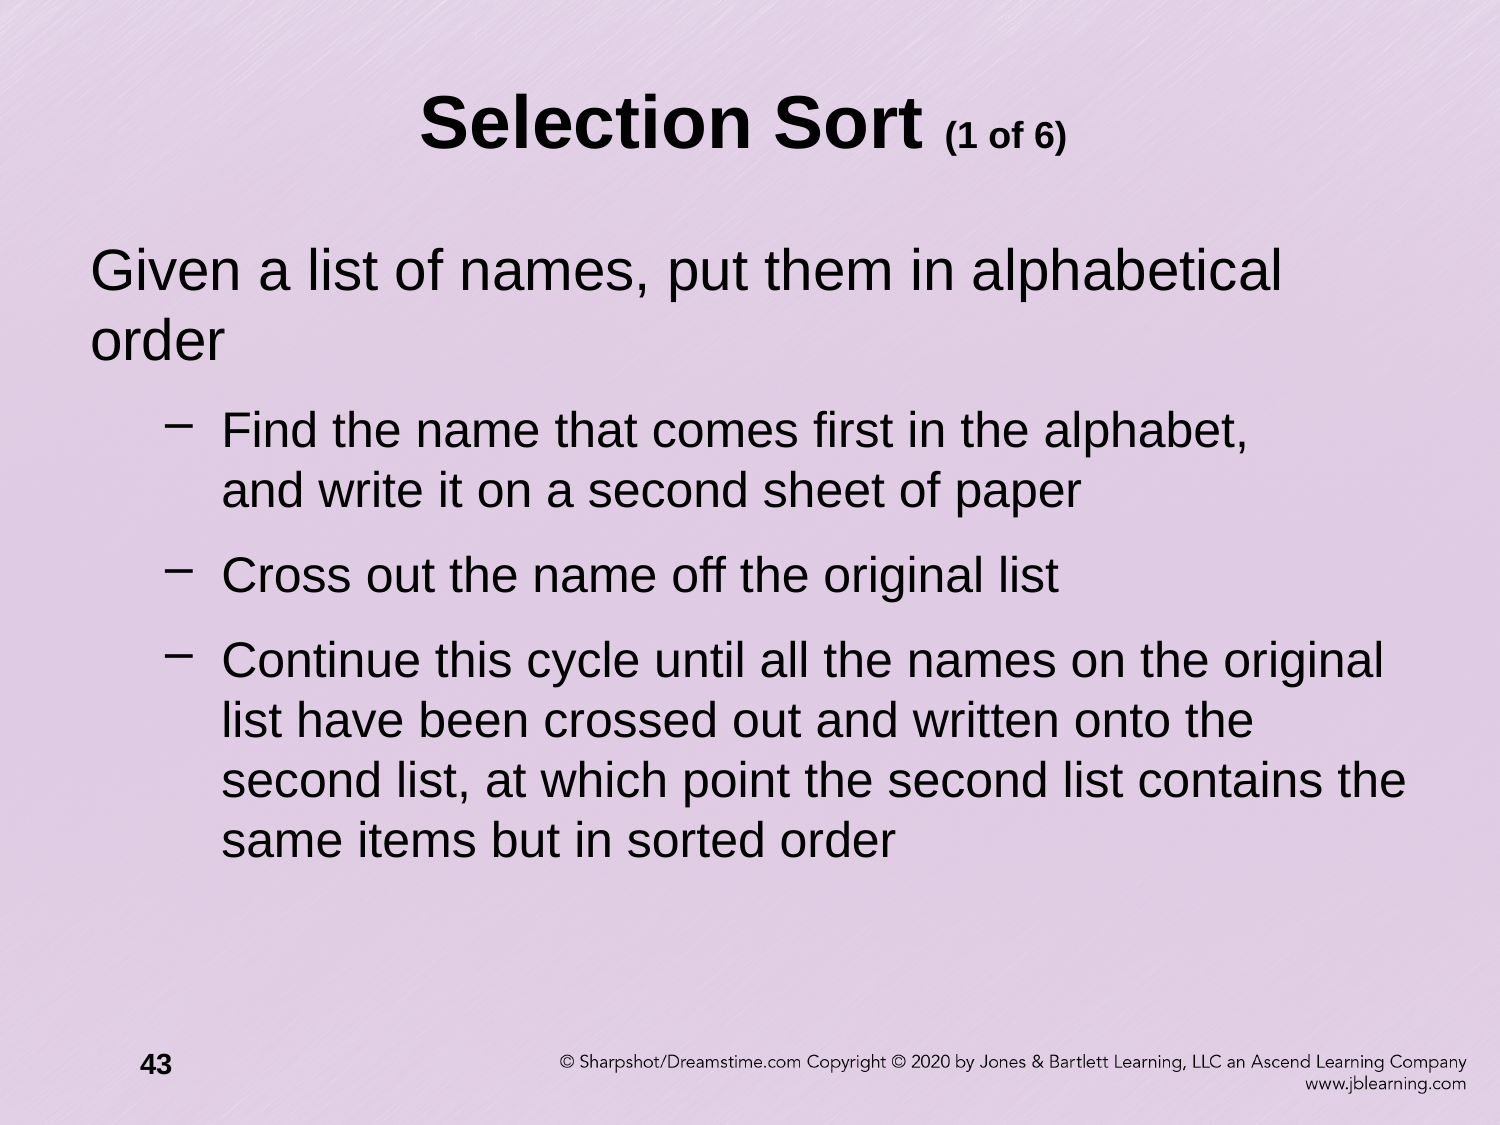

# Selection Sort (1 of 6)
Given a list of names, put them in alphabetical order
Find the name that comes first in the alphabet,
and write it on a second sheet of paper
Cross out the name off the original list
Continue this cycle until all the names on the original list have been crossed out and written onto the second list, at which point the second list contains the same items but in sorted order
43